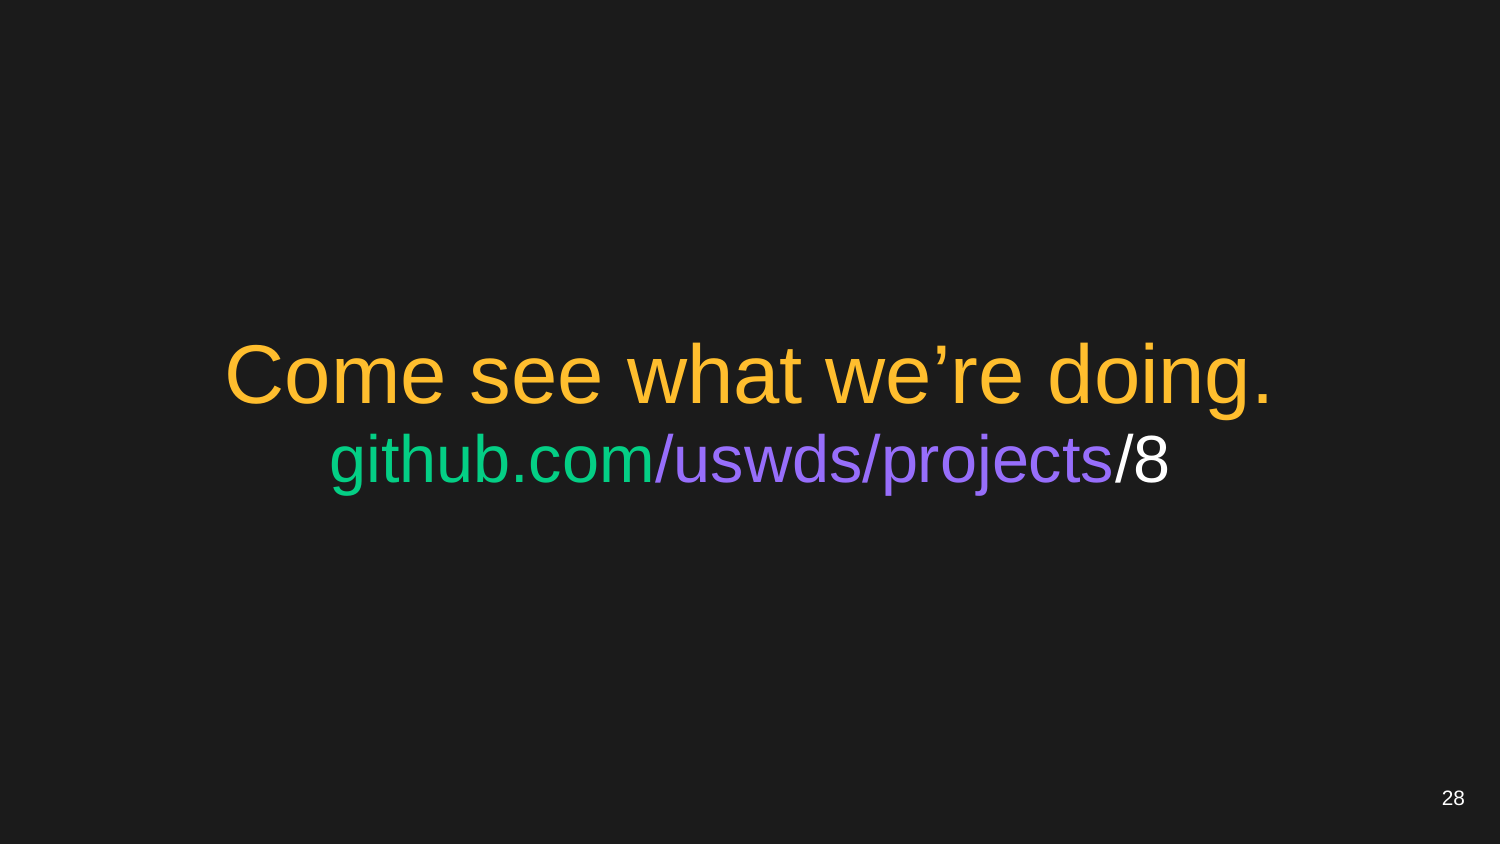

# Come see what we’re doing.
github.com/uswds/projects/8
28